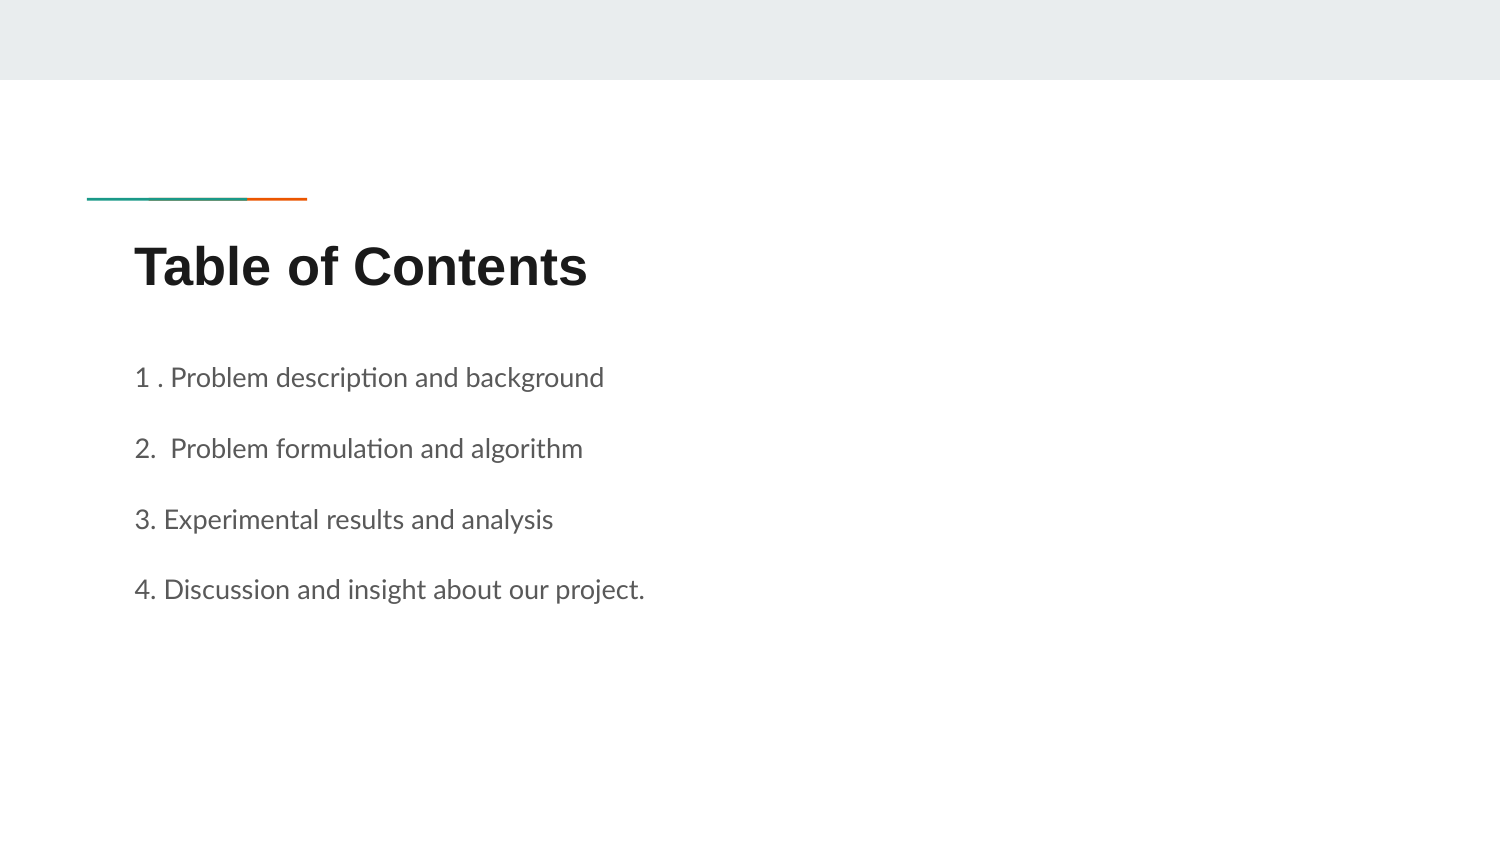

# Table of Contents

1 . Problem description and background
2.  Problem formulation and algorithm
3. Experimental results and analysis
4. Discussion and insight about our project.